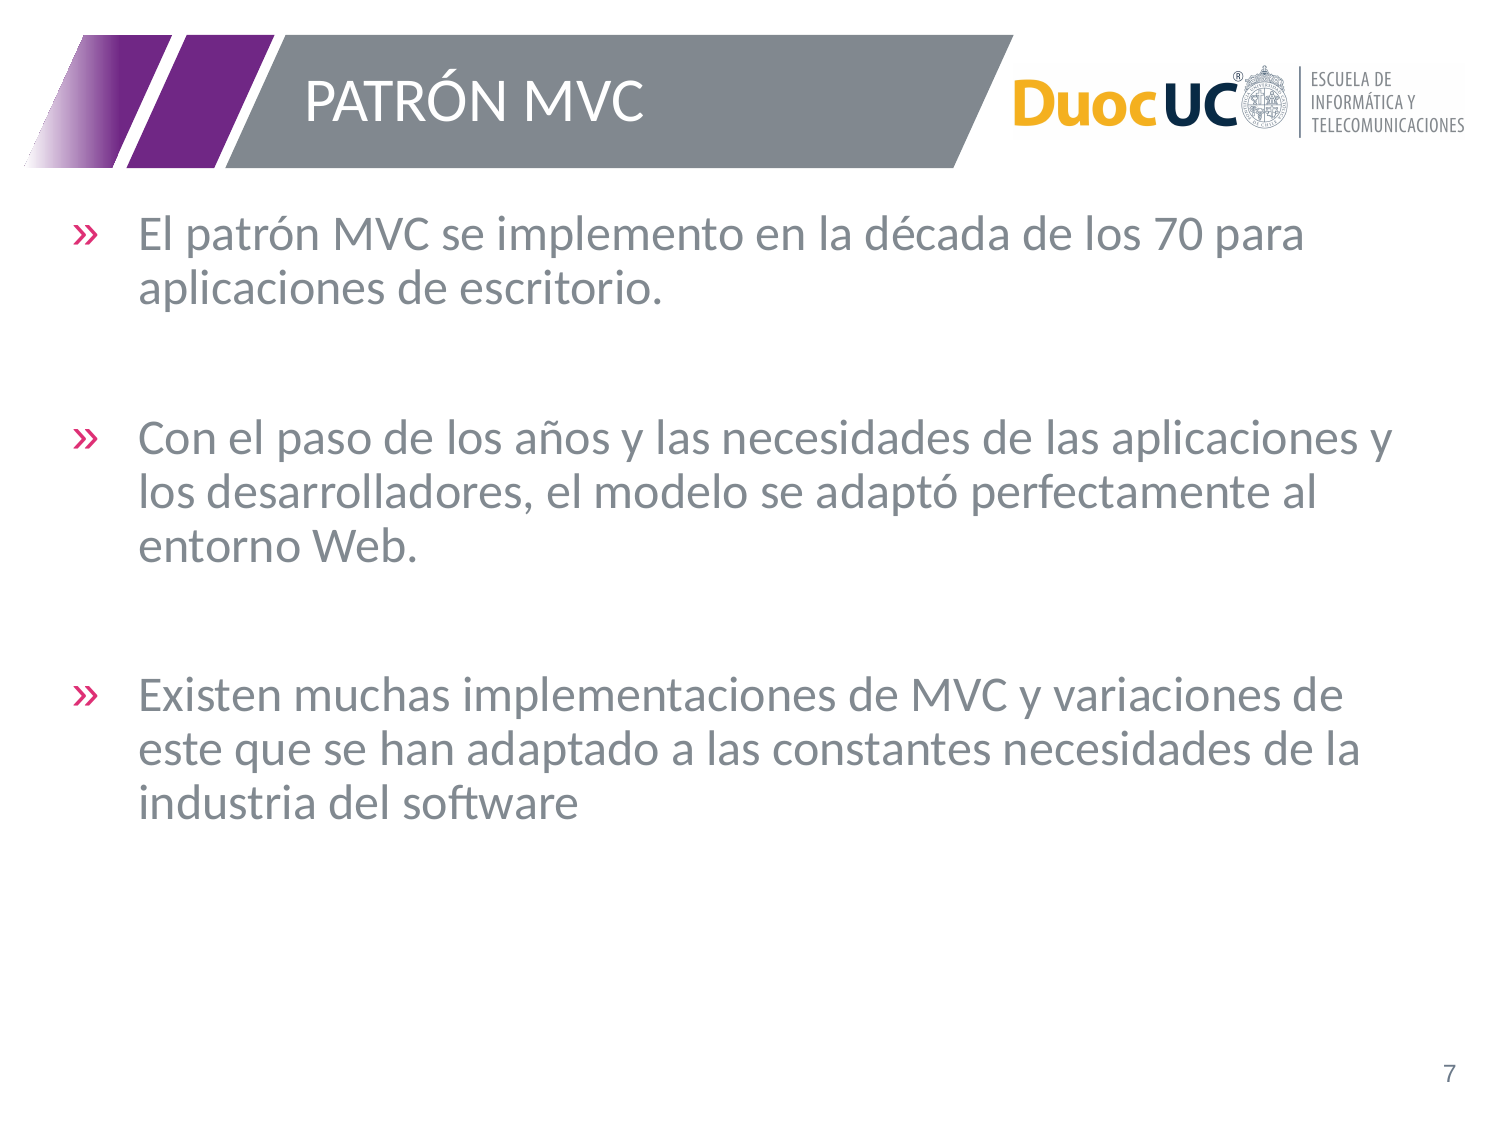

# PATRÓN MVC
El patrón MVC se implemento en la década de los 70 para aplicaciones de escritorio.

Con el paso de los años y las necesidades de las aplicaciones y los desarrolladores, el modelo se adaptó perfectamente al entorno Web.

Existen muchas implementaciones de MVC y variaciones de este que se han adaptado a las constantes necesidades de la industria del software